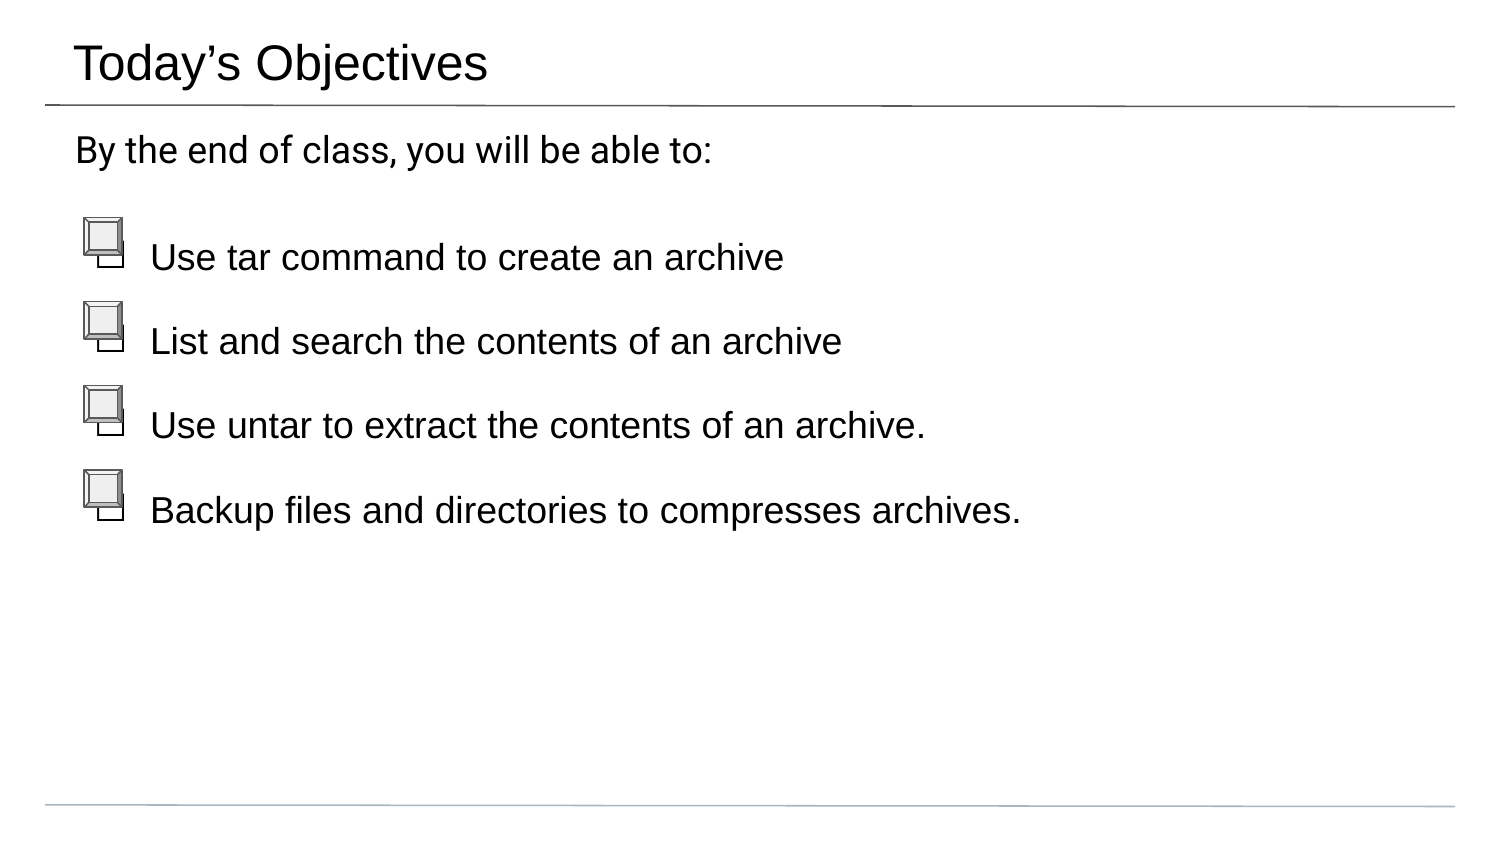

# Today’s Objectives

By the end of class, you will be able to:

Use tar command to create an archive
List and search the contents of an archive
Use untar to extract the contents of an archive.
Backup files and directories to compresses archives.